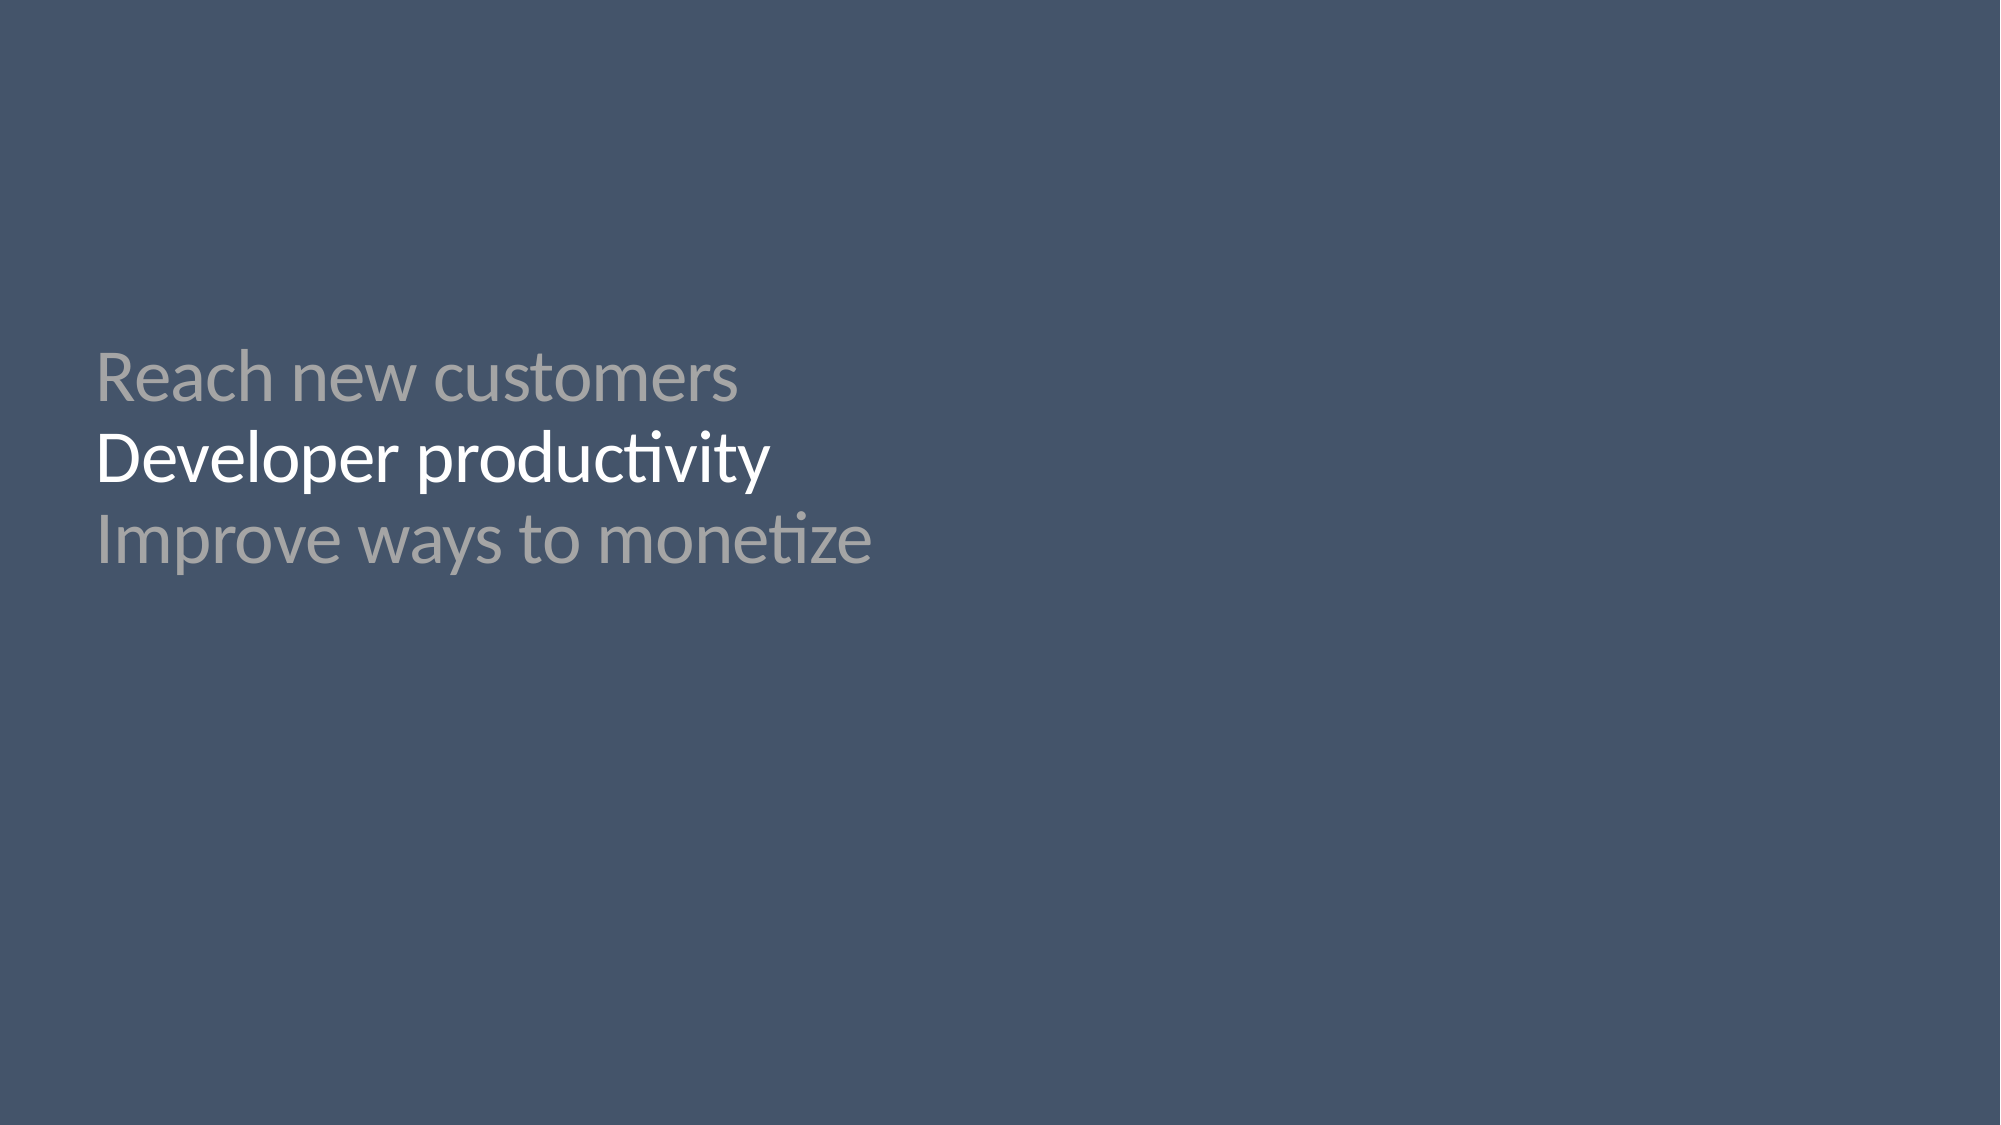

# Reach new customers Developer productivity Improve ways to monetize